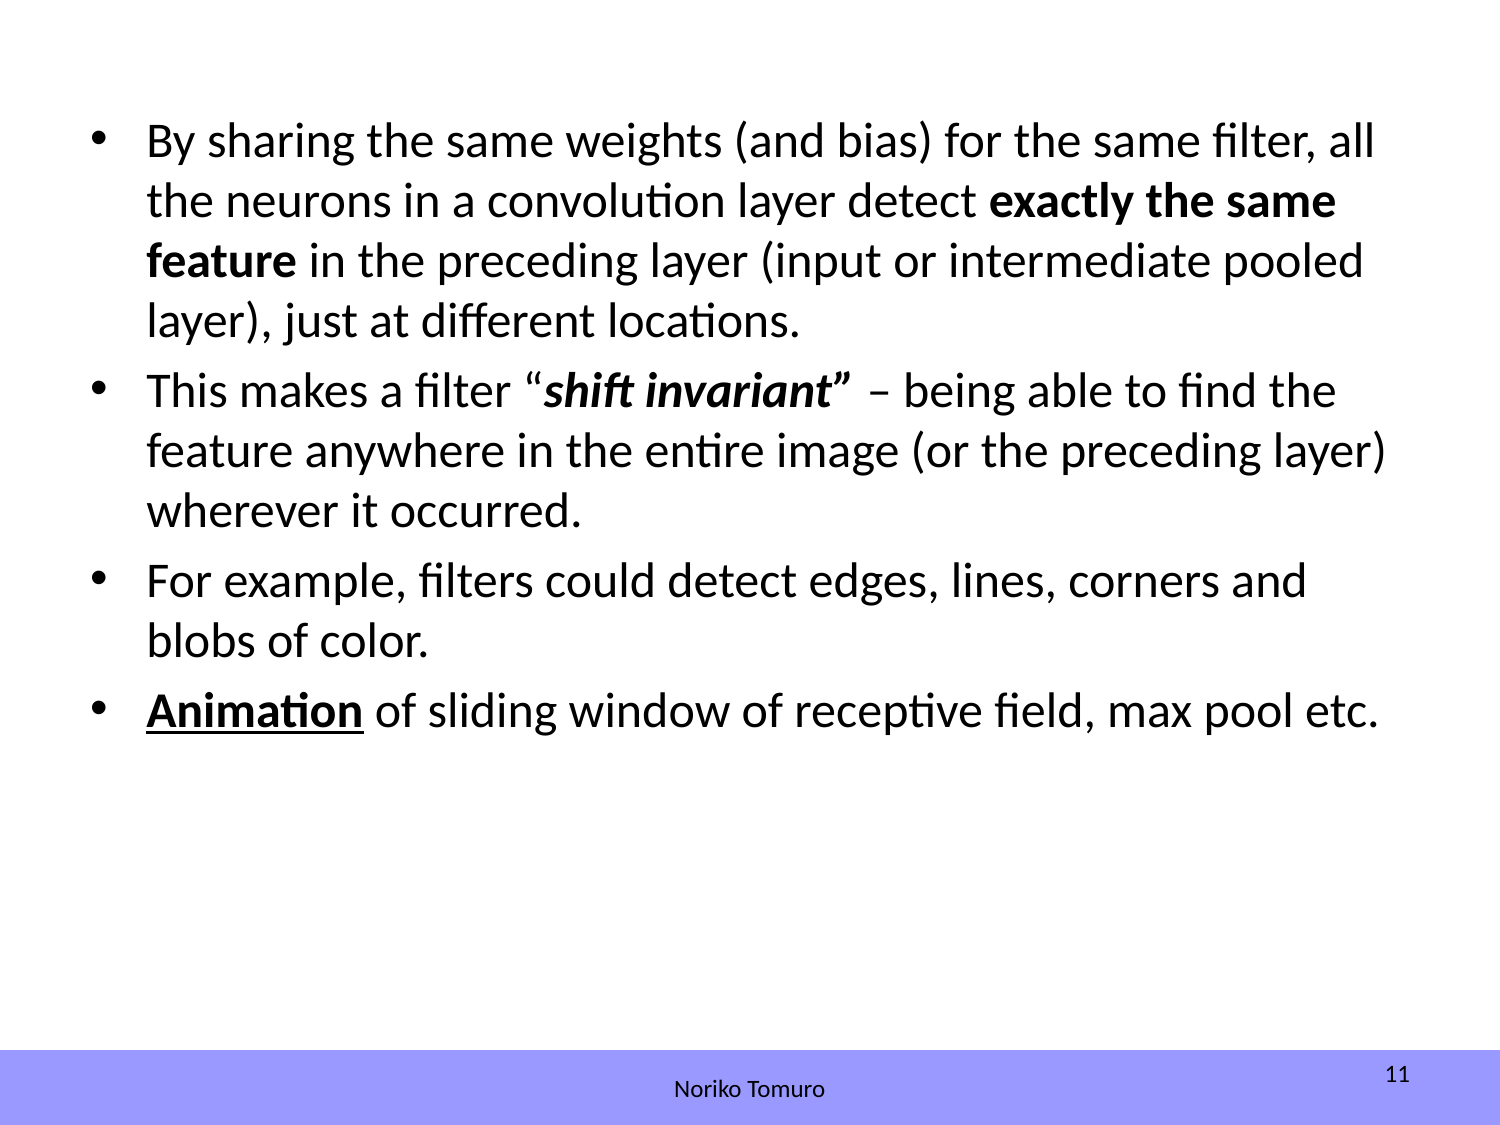

By sharing the same weights (and bias) for the same filter, all the neurons in a convolution layer detect exactly the same feature in the preceding layer (input or intermediate pooled layer), just at different locations.
This makes a filter “shift invariant” – being able to find the feature anywhere in the entire image (or the preceding layer) wherever it occurred.
For example, filters could detect edges, lines, corners and blobs of color.
Animation of sliding window of receptive field, max pool etc.
11
Noriko Tomuro